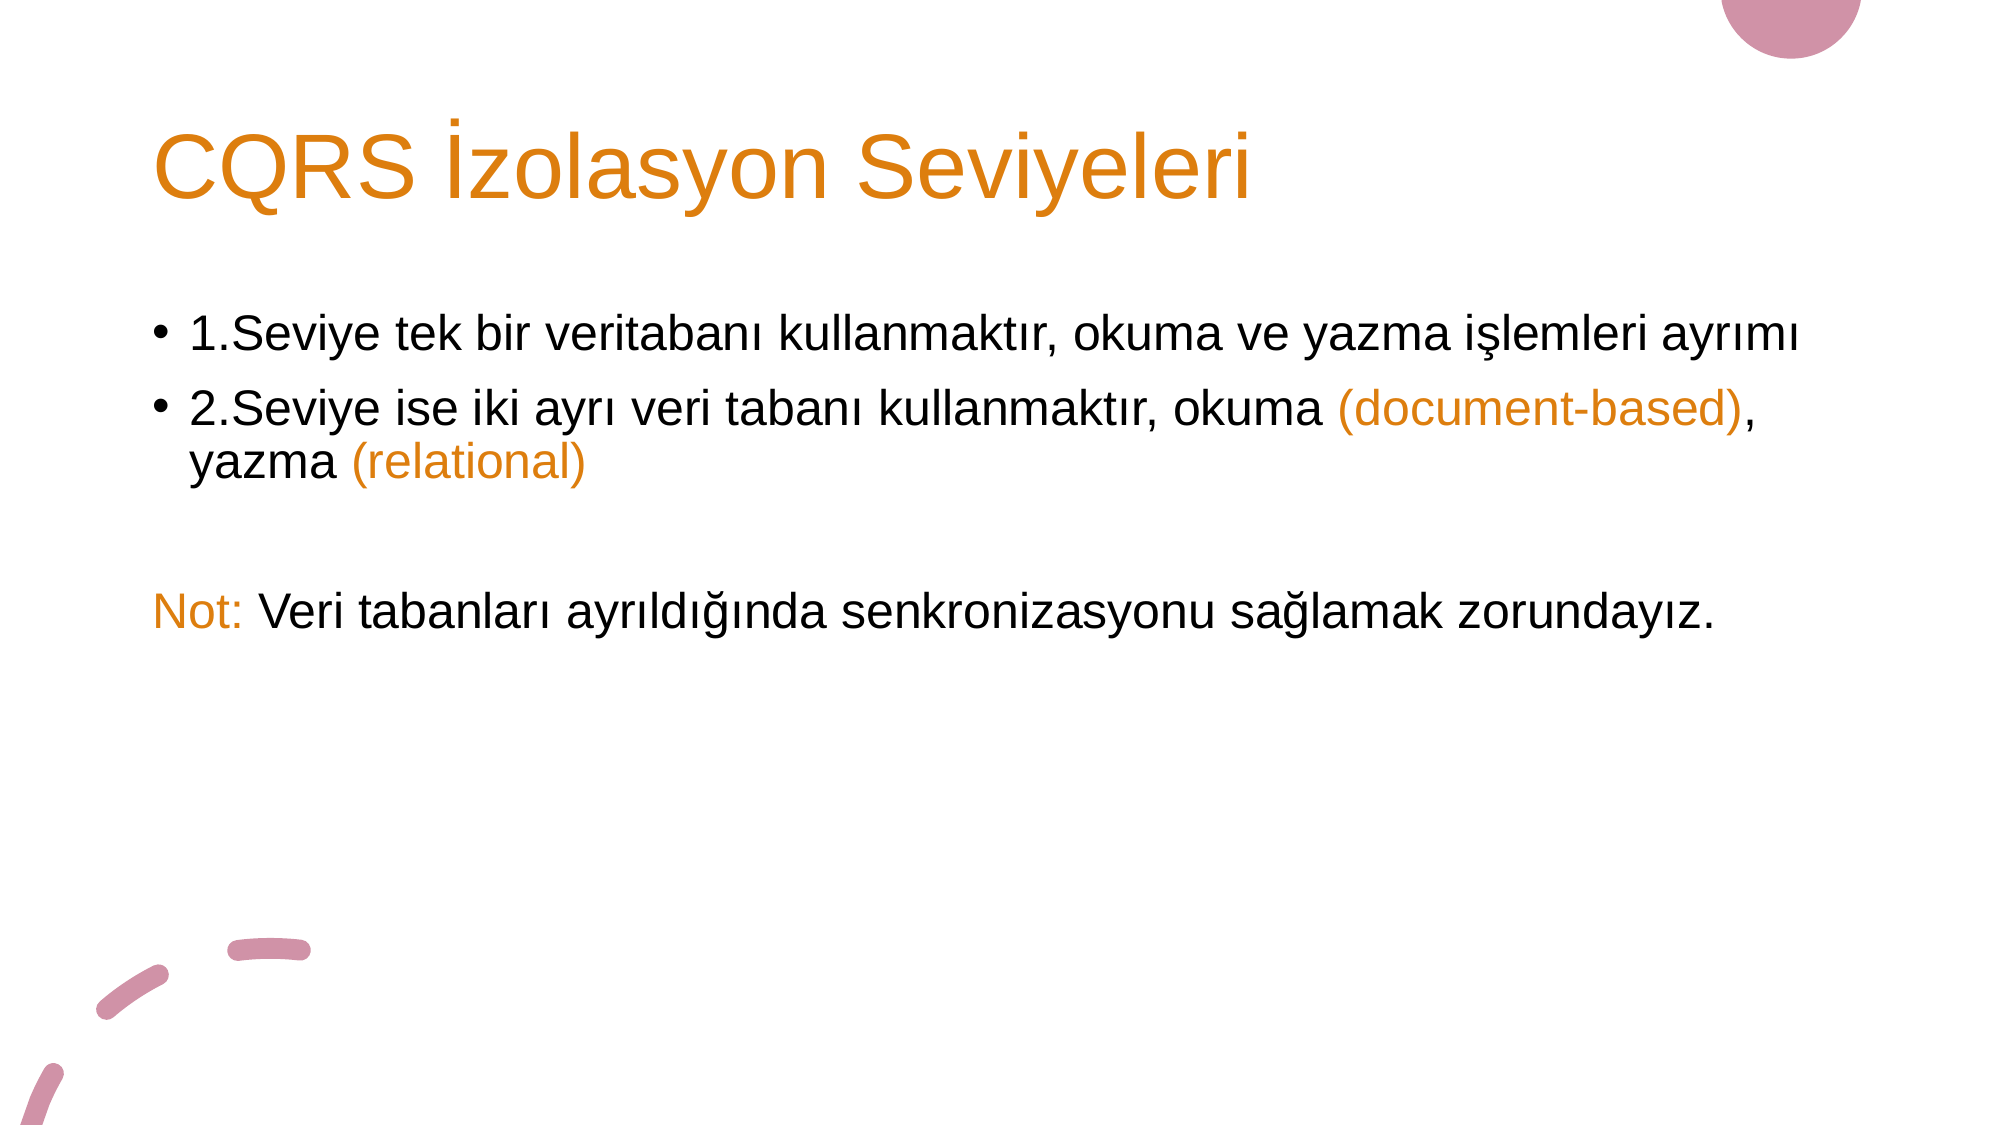

# CQRS İzolasyon Seviyeleri
1.Seviye tek bir veritabanı kullanmaktır, okuma ve yazma işlemleri ayrımı
2.Seviye ise iki ayrı veri tabanı kullanmaktır, okuma (document-based), yazma (relational)

Not: Veri tabanları ayrıldığında senkronizasyonu sağlamak zorundayız.